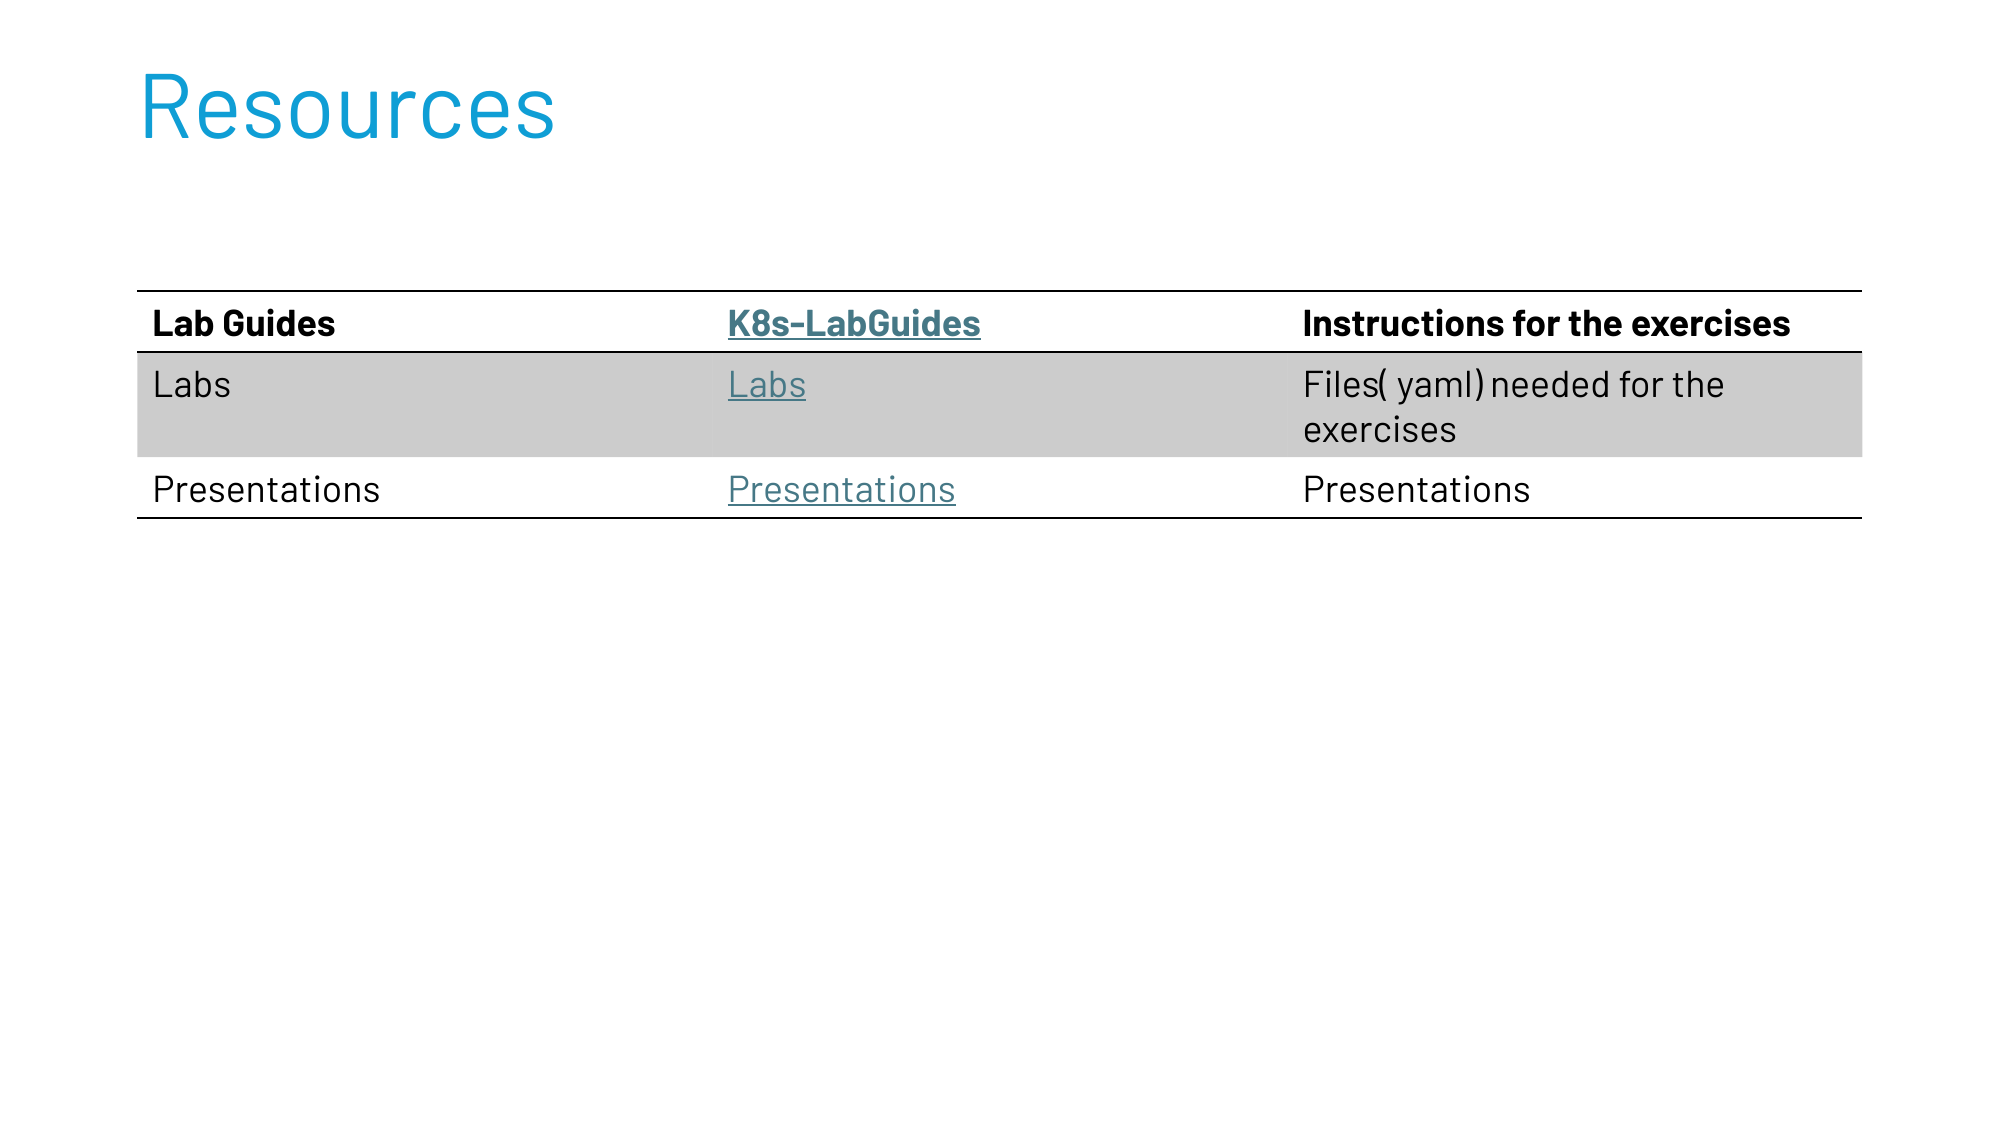

# Resources
| Lab Guides | K8s-LabGuides | Instructions for the exercises |
| --- | --- | --- |
| Labs | Labs | Files( yaml) needed for the exercises |
| Presentations | Presentations | Presentations |